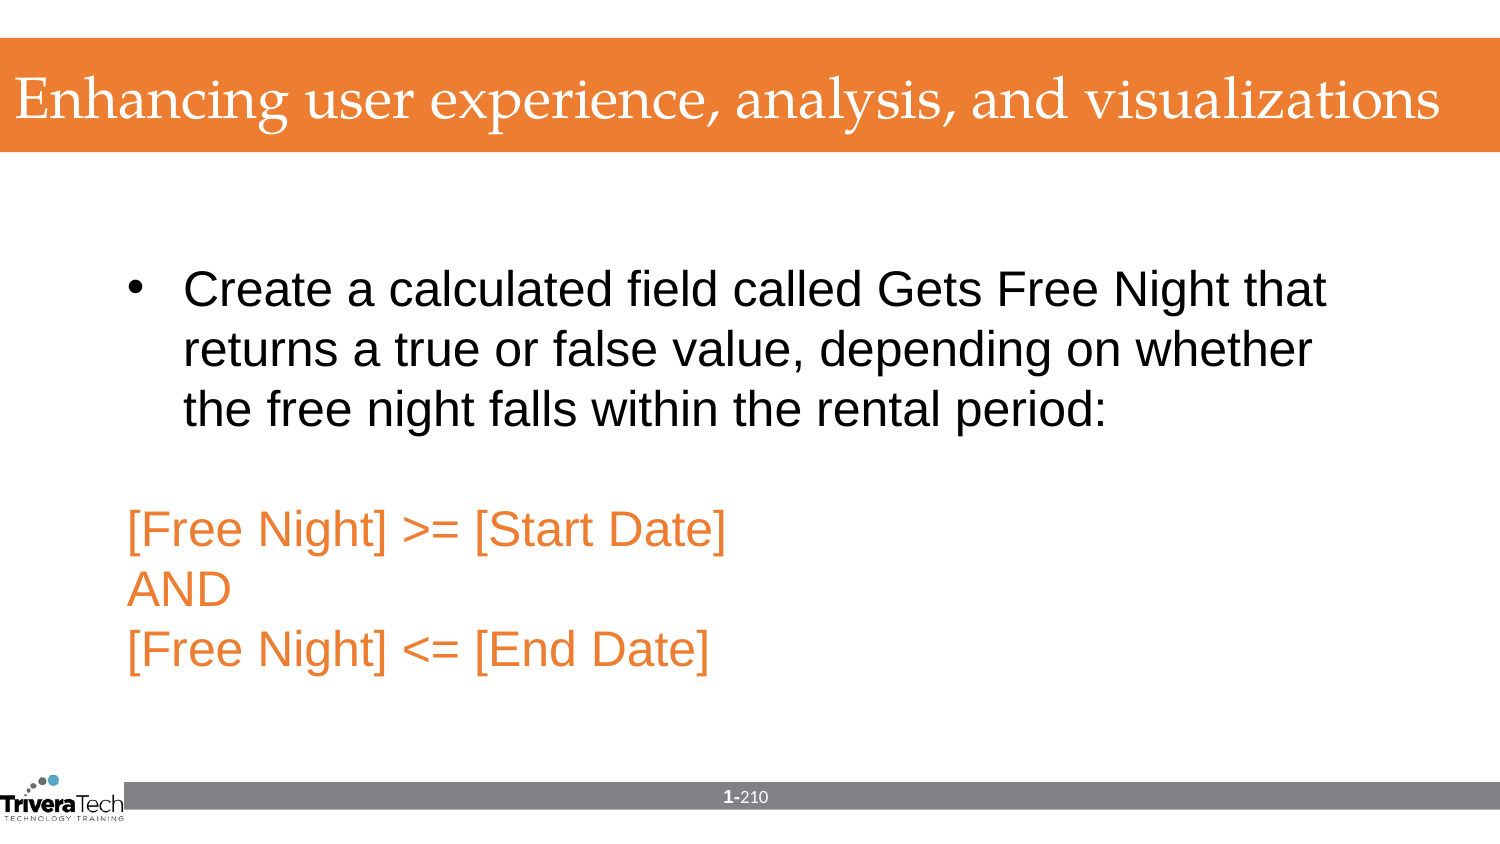

Enhancing user experience, analysis, and visualizations
Create a calculated field called Gets Free Night that returns a true or false value, depending on whether the free night falls within the rental period:

[Free Night] >= [Start Date]
AND
[Free Night] <= [End Date]
1-210